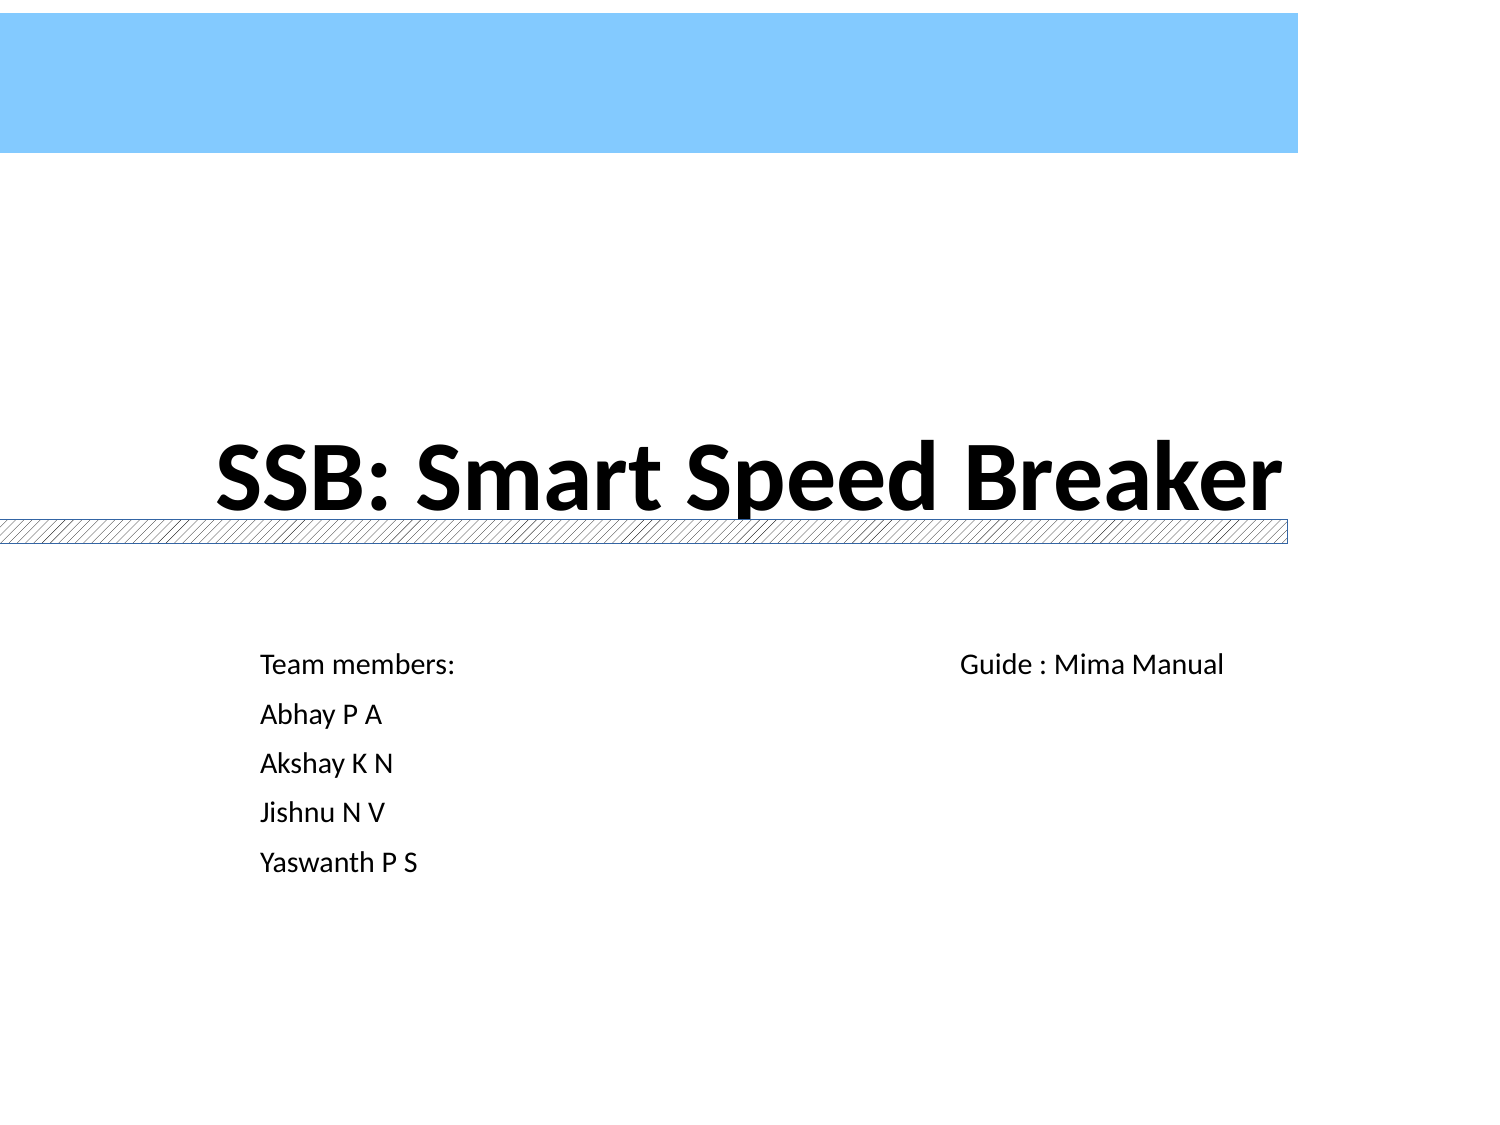

SSB: Smart Speed Breaker

   Team members:                                                                           Guide : Mima Manual
   Abhay P A
   Akshay K N
   Jishnu N V
   Yaswanth P S